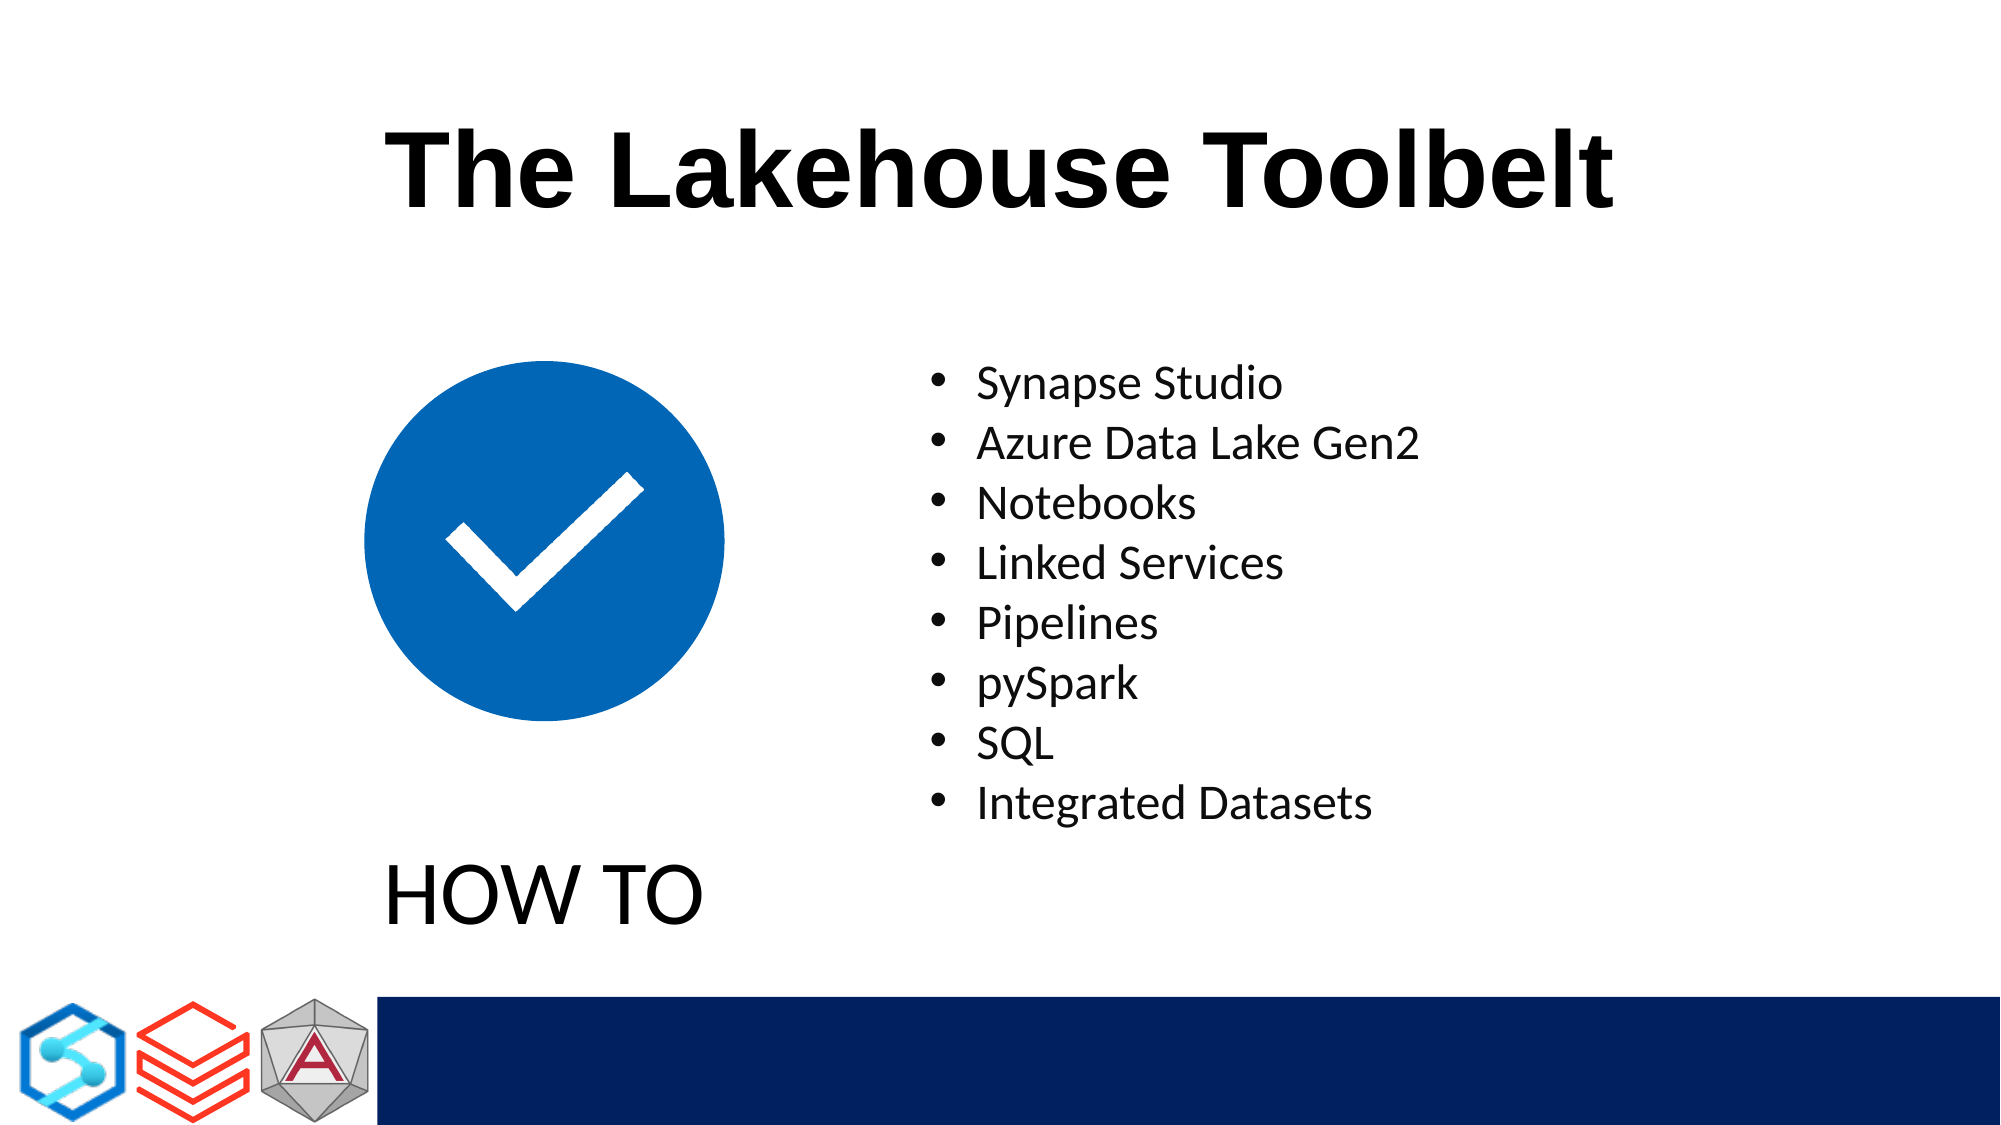

# The Lakehouse Toolbelt
How to
Synapse Studio
Azure Data Lake Gen2
Notebooks
Linked Services
Pipelines
pySpark
SQL
Integrated Datasets